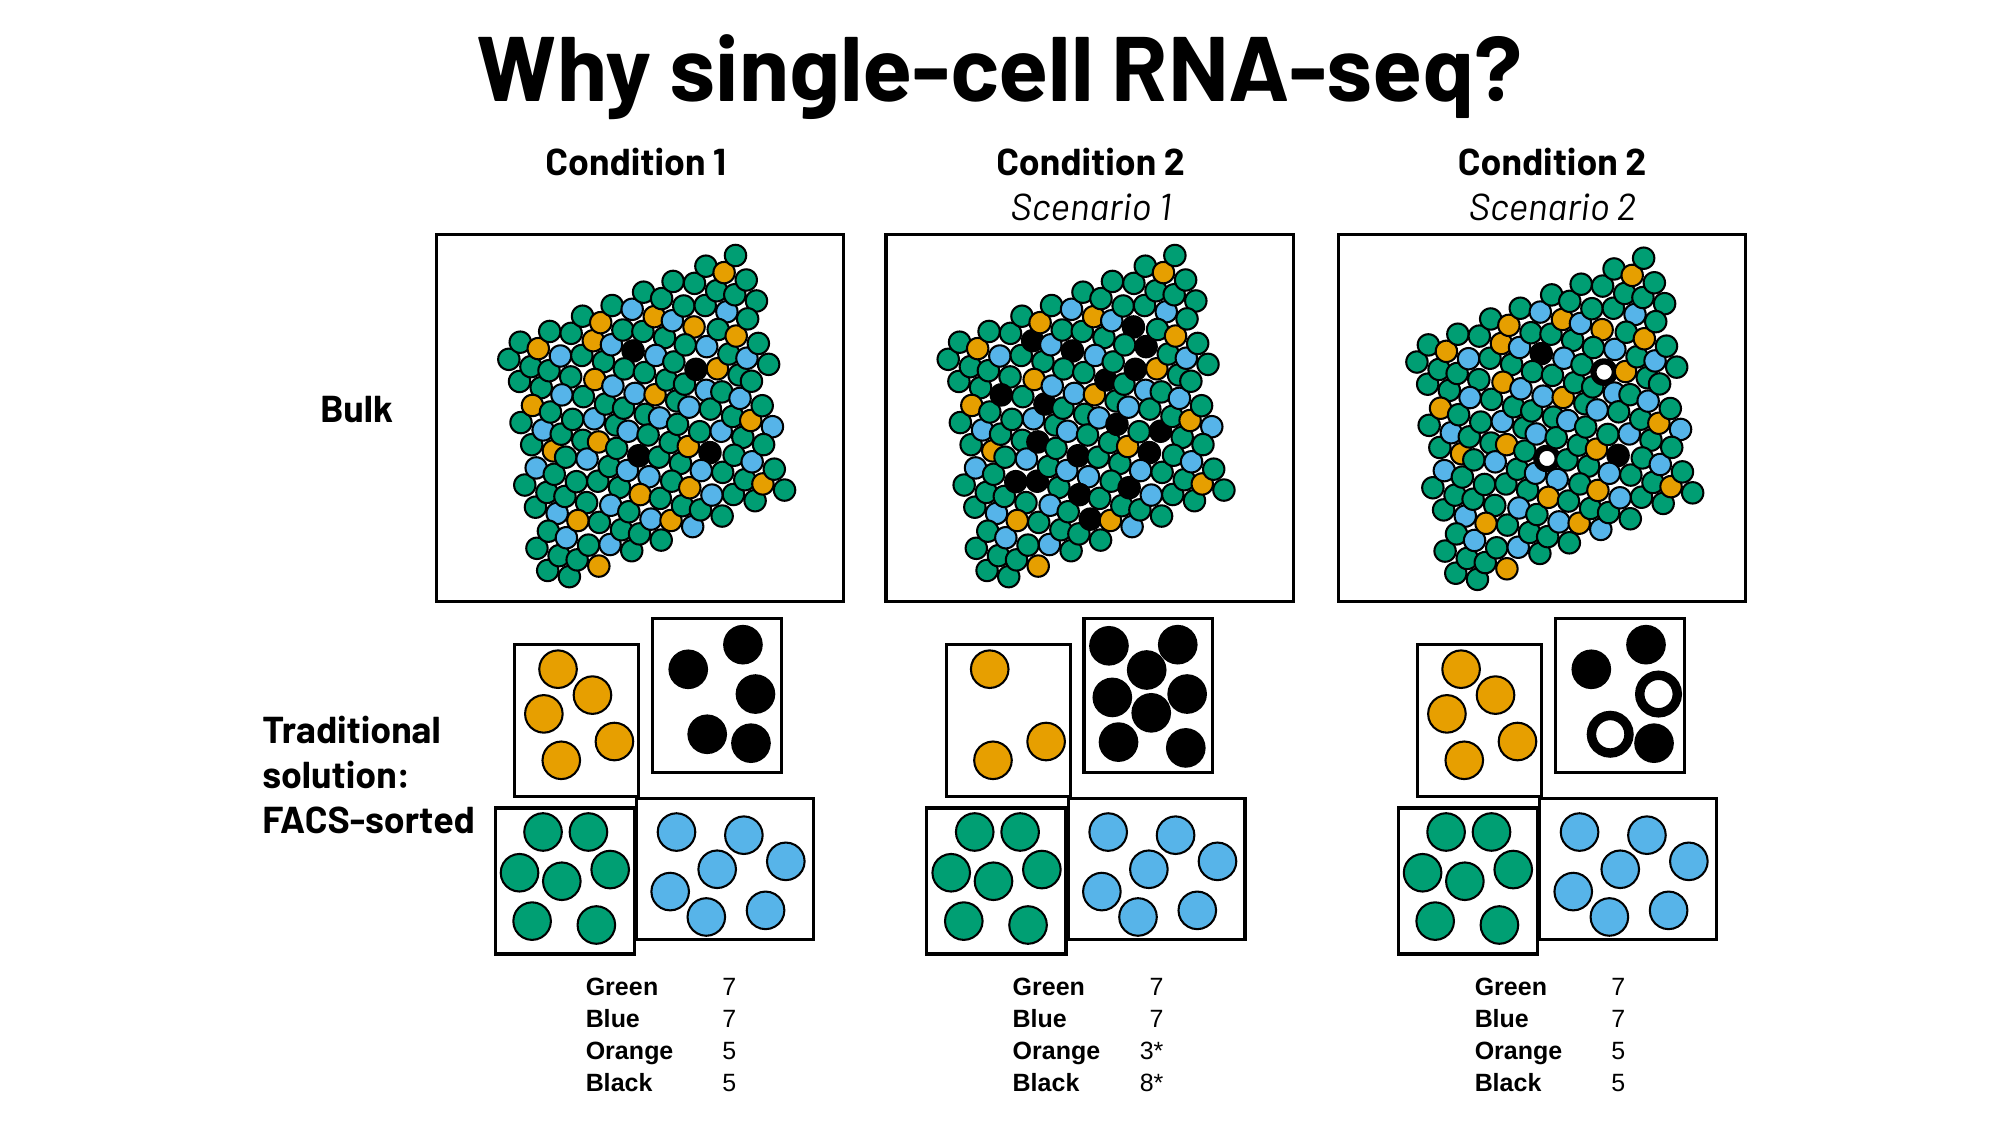

Why single-cell RNA-seq?
Condition 1
Condition 2
Scenario 1
Condition 2
Scenario 2

Bulk

Traditional
solution:
FACS-sorted

| Green | 7 |
| --- | --- |
| Blue | 7 |
| Orange | 5 |
| Black | 5 |
| Green | 7 |
| --- | --- |
| Blue | 7 |
| Orange | 3\* |
| Black | 8\* |
| Green | 7 |
| --- | --- |
| Blue | 7 |
| Orange | 5 |
| Black | 5 |